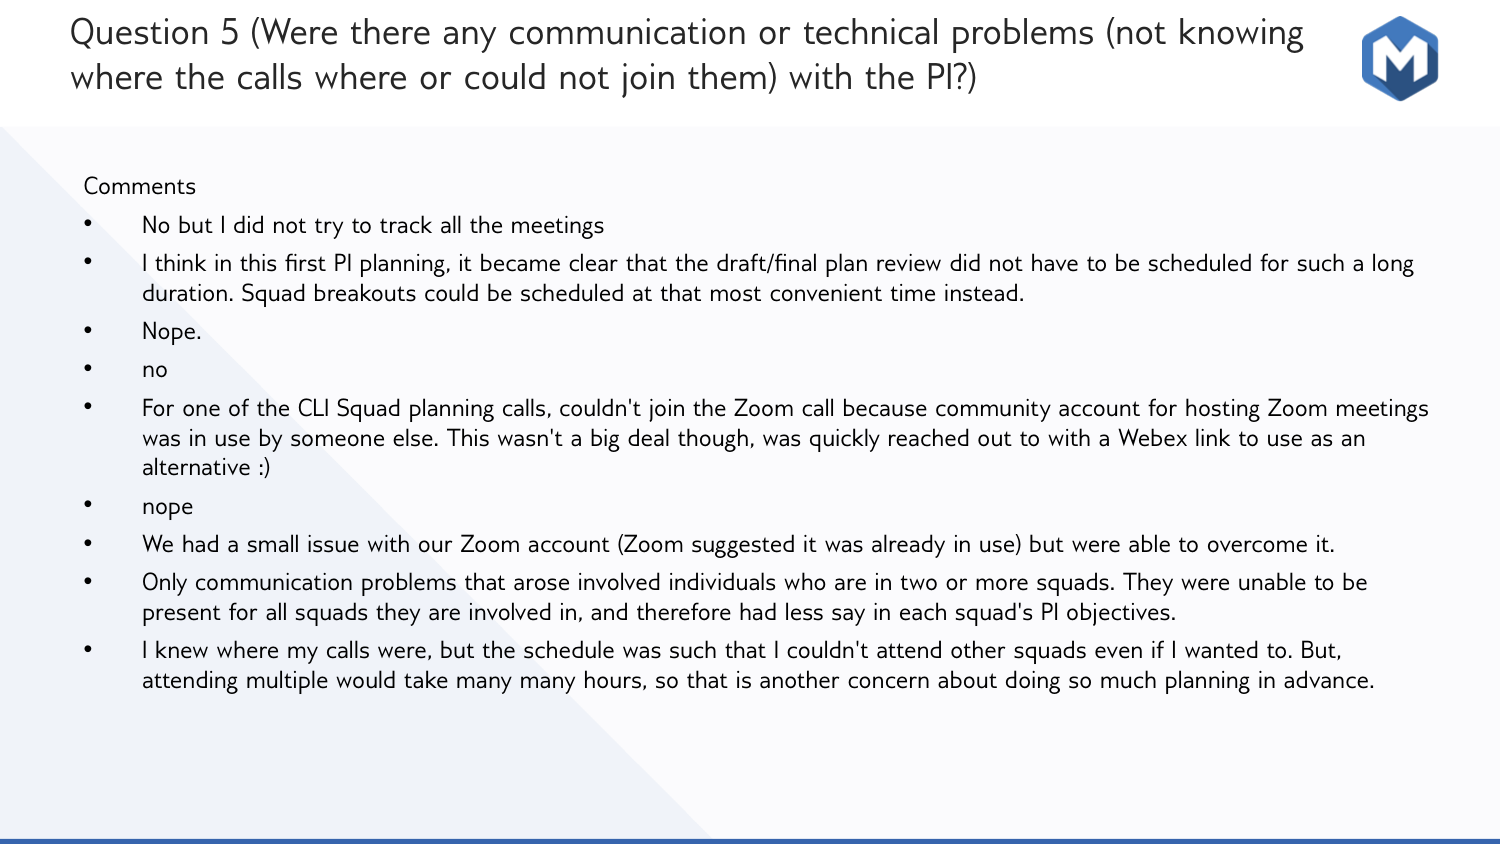

# Question 5 (Were there any communication or technical problems (not knowing where the calls where or could not join them) with the PI?)
Comments
No but I did not try to track all the meetings
I think in this first PI planning, it became clear that the draft/final plan review did not have to be scheduled for such a long duration. Squad breakouts could be scheduled at that most convenient time instead.
Nope.
no
For one of the CLI Squad planning calls, couldn't join the Zoom call because community account for hosting Zoom meetings was in use by someone else. This wasn't a big deal though, was quickly reached out to with a Webex link to use as an alternative :)
nope
We had a small issue with our Zoom account (Zoom suggested it was already in use) but were able to overcome it.
Only communication problems that arose involved individuals who are in two or more squads. They were unable to be present for all squads they are involved in, and therefore had less say in each squad's PI objectives.
I knew where my calls were, but the schedule was such that I couldn't attend other squads even if I wanted to. But, attending multiple would take many many hours, so that is another concern about doing so much planning in advance.